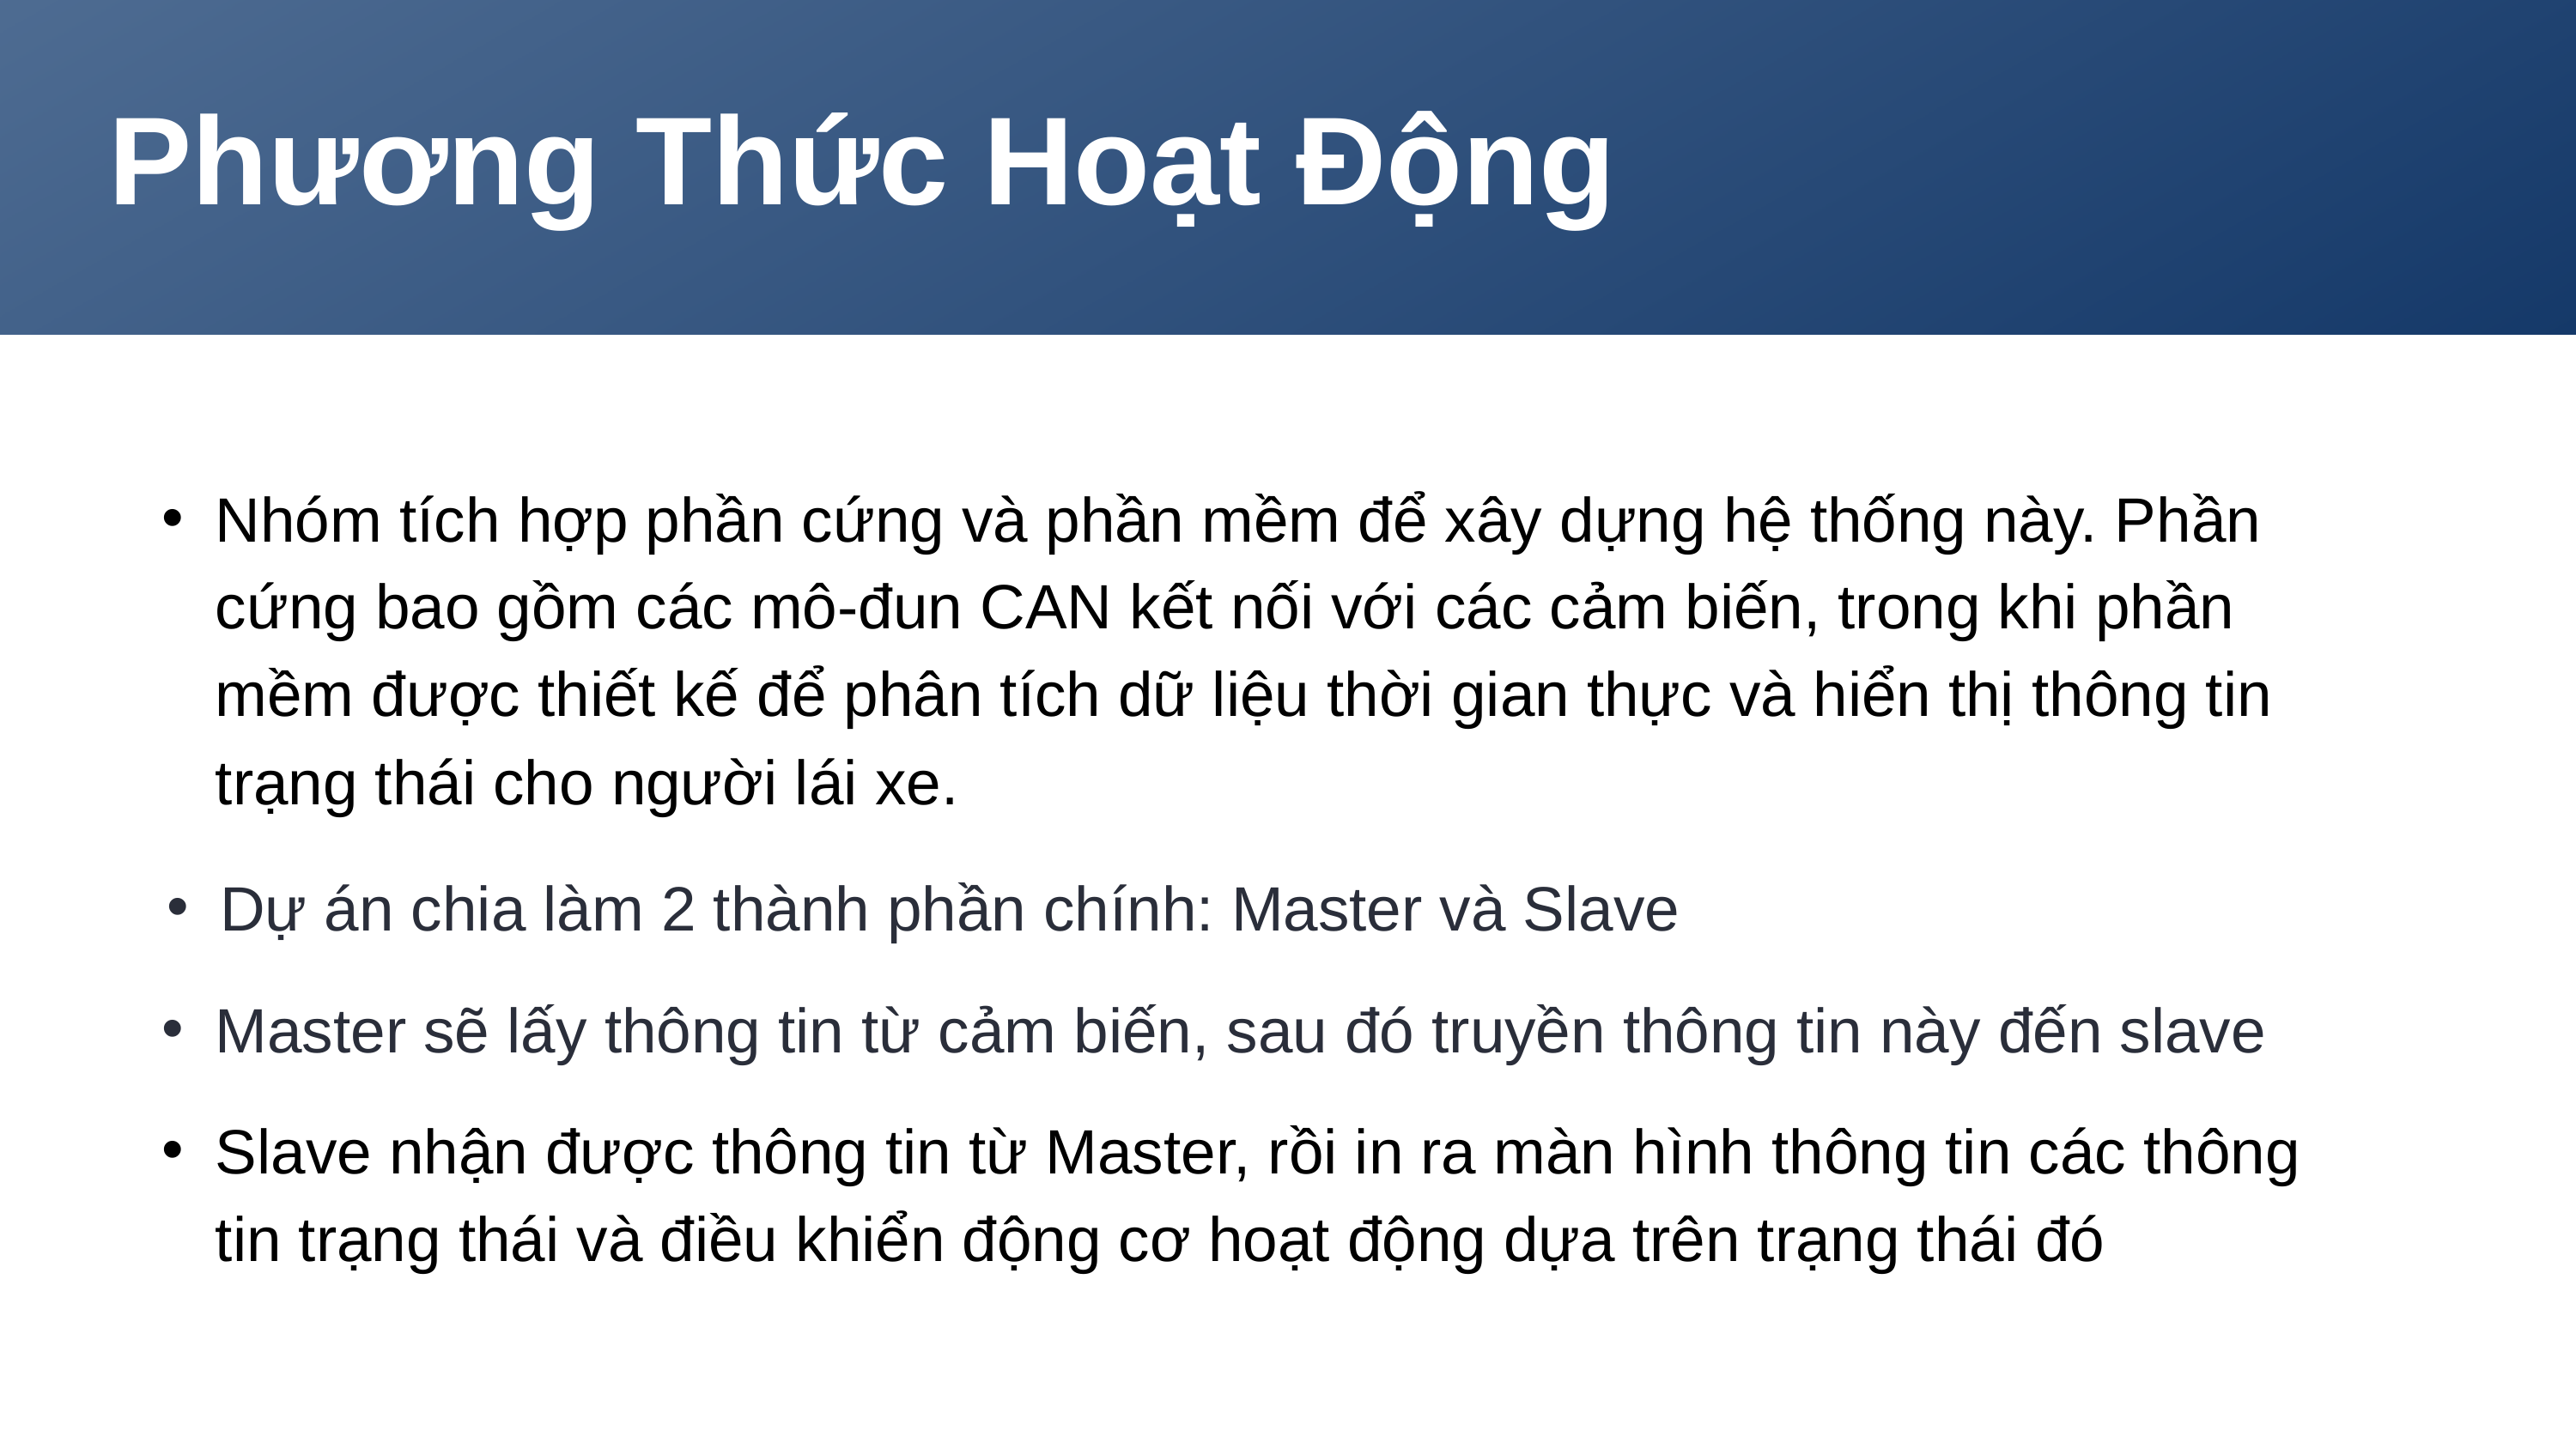

Phương Thức Hoạt Động
Nhóm tích hợp phần cứng và phần mềm để xây dựng hệ thống này. Phần cứng bao gồm các mô-đun CAN kết nối với các cảm biến, trong khi phần mềm được thiết kế để phân tích dữ liệu thời gian thực và hiển thị thông tin trạng thái cho người lái xe.
Dự án chia làm 2 thành phần chính: Master và Slave
Master sẽ lấy thông tin từ cảm biến, sau đó truyền thông tin này đến slave
Slave nhận được thông tin từ Master, rồi in ra màn hình thông tin các thông tin trạng thái và điều khiển động cơ hoạt động dựa trên trạng thái đó